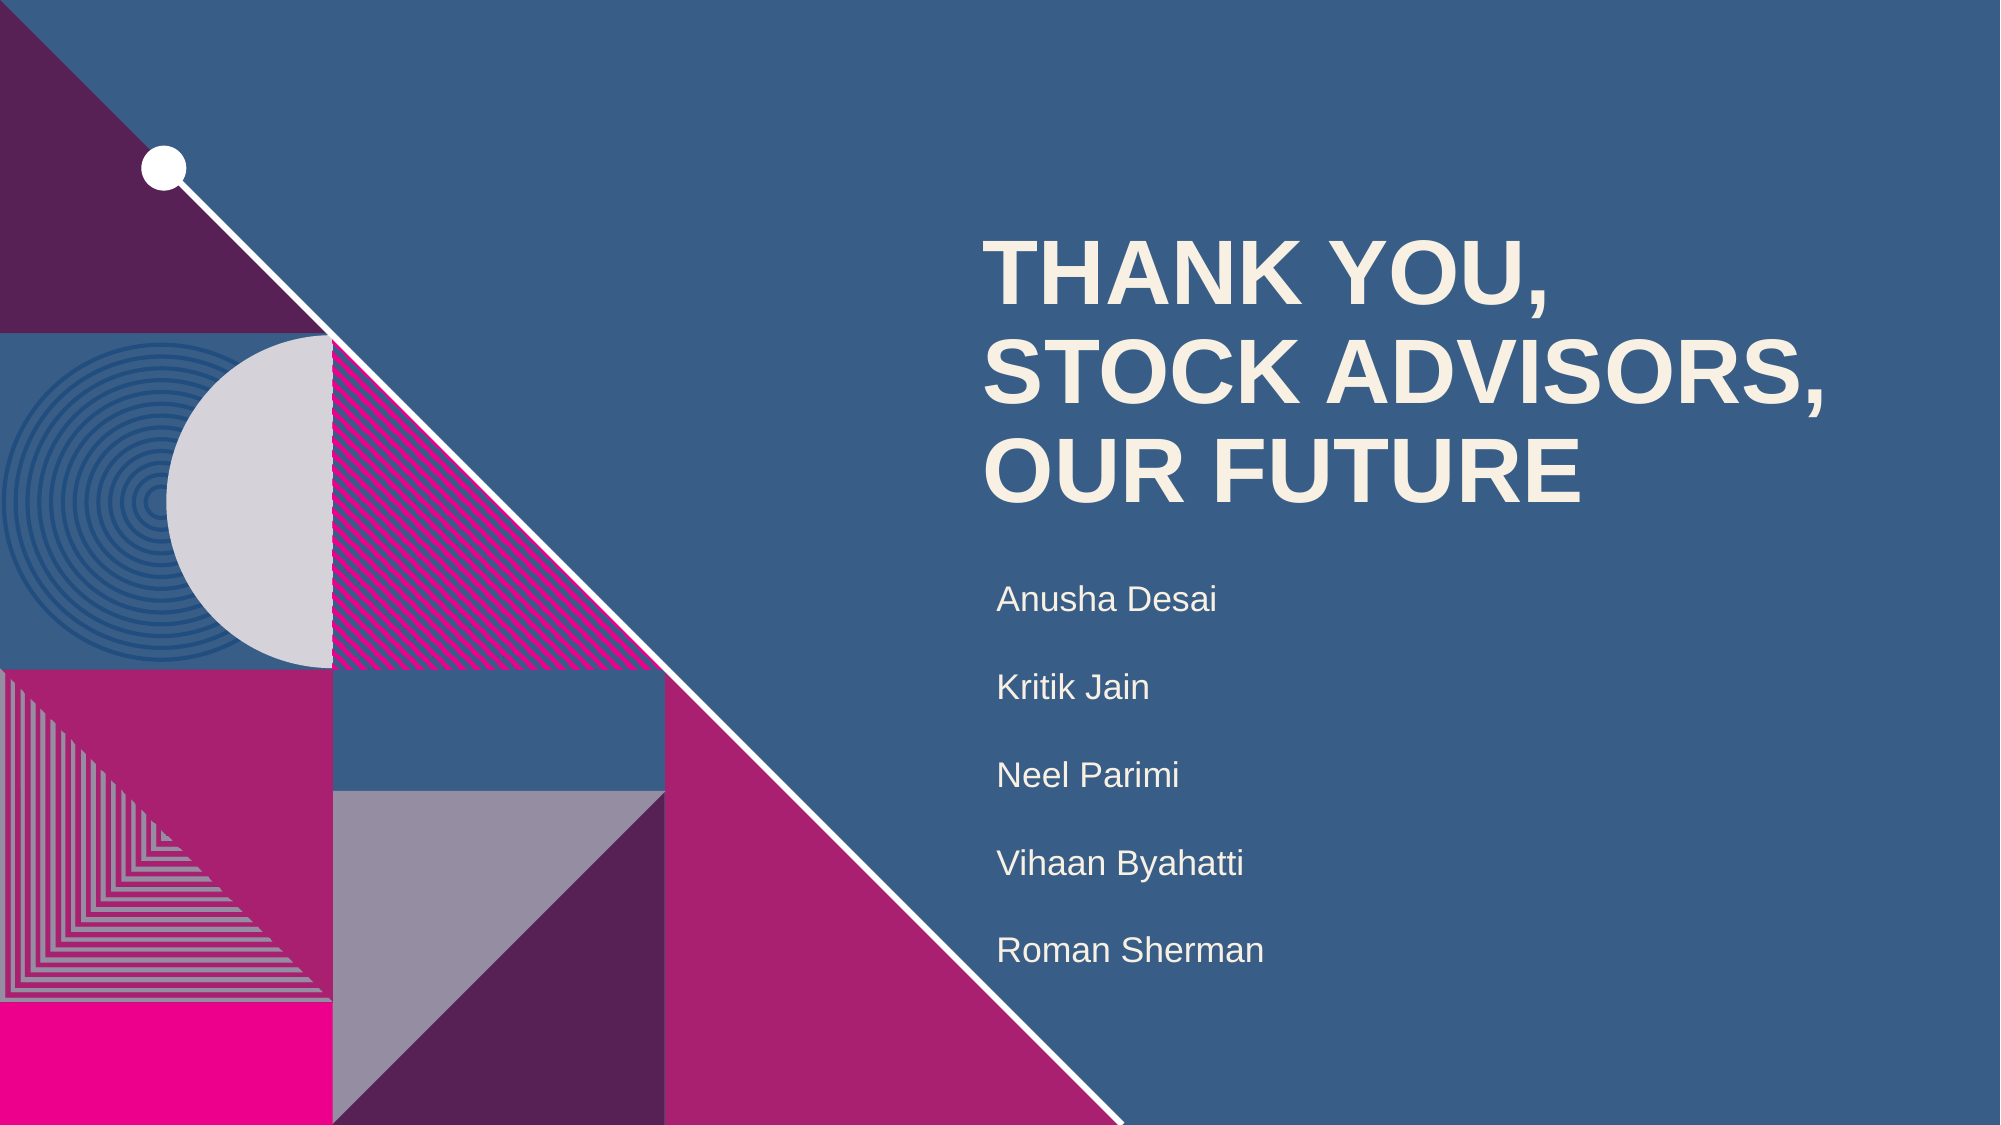

# THANK YOU, stock advisors, our future
Anusha Desai
Kritik Jain
Neel Parimi
Vihaan Byahatti
Roman Sherman